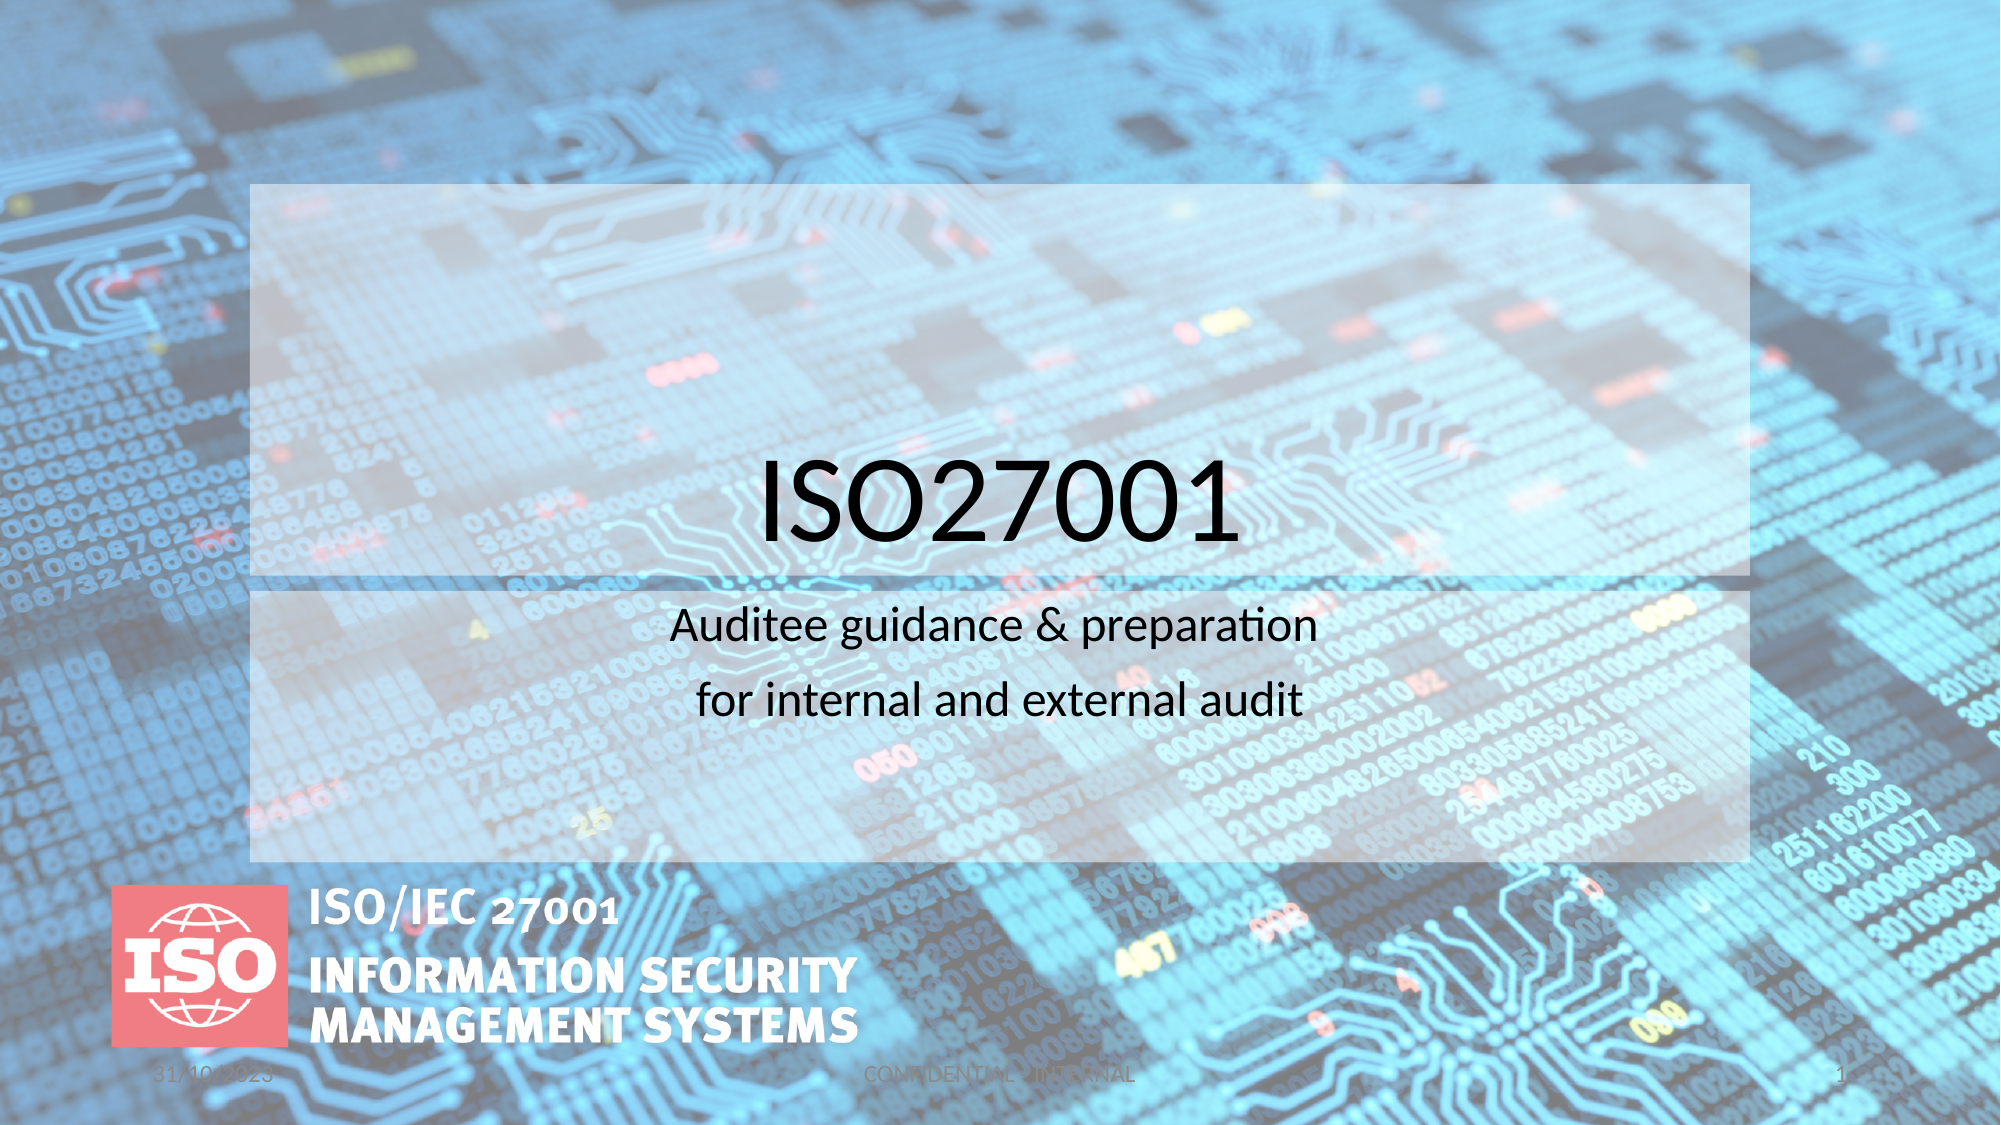

# ISO27001
Auditee guidance & preparation
for internal and external audit
31/10/2023
CONFIDENTIAL - INTERNAL
1